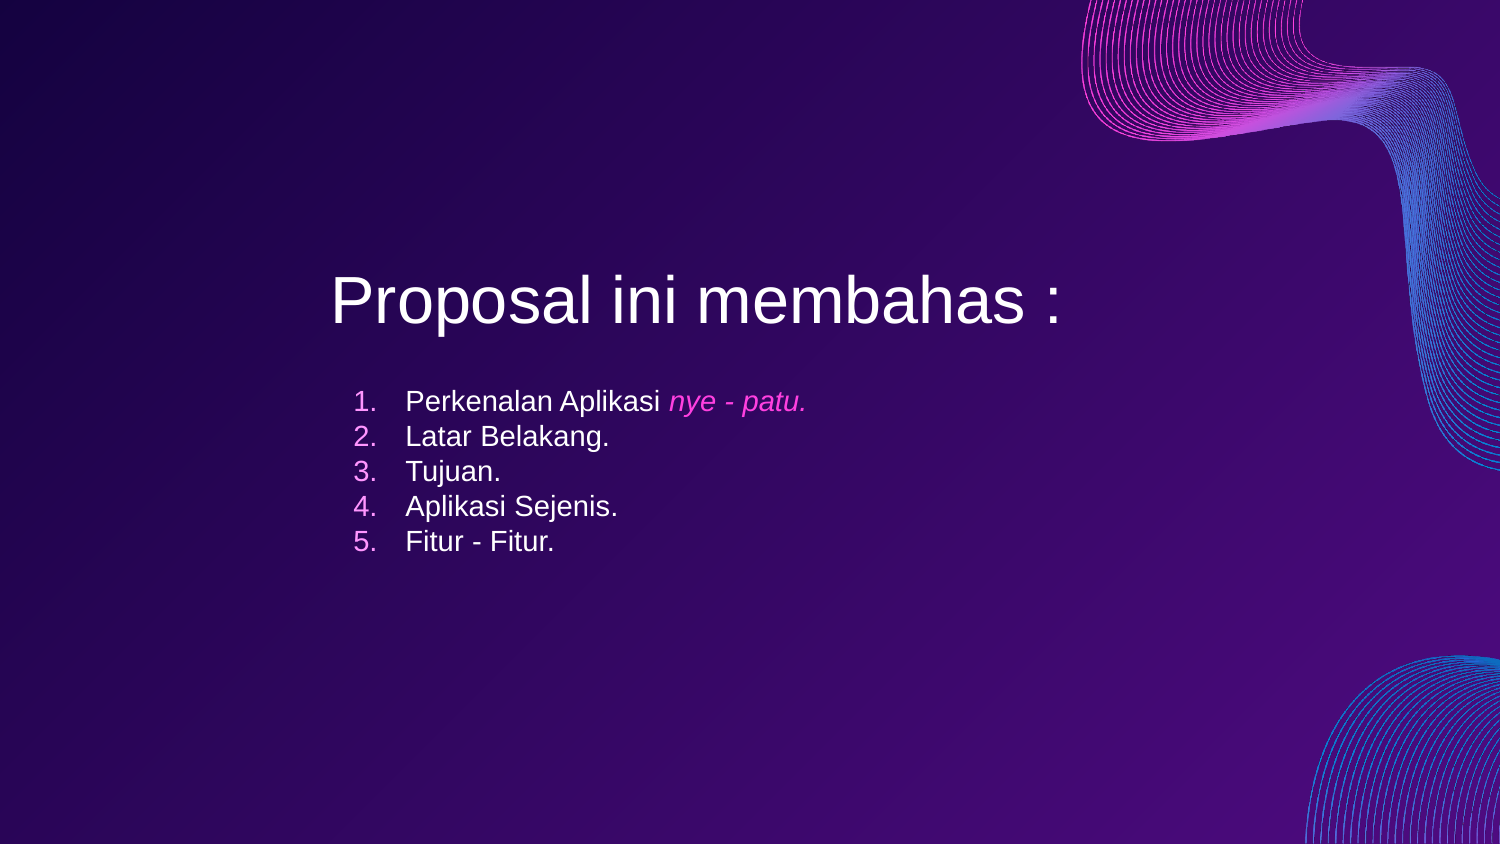

# Proposal ini membahas :

Perkenalan Aplikasi nye - patu.
Latar Belakang.
Tujuan.
Aplikasi Sejenis.
Fitur - Fitur.